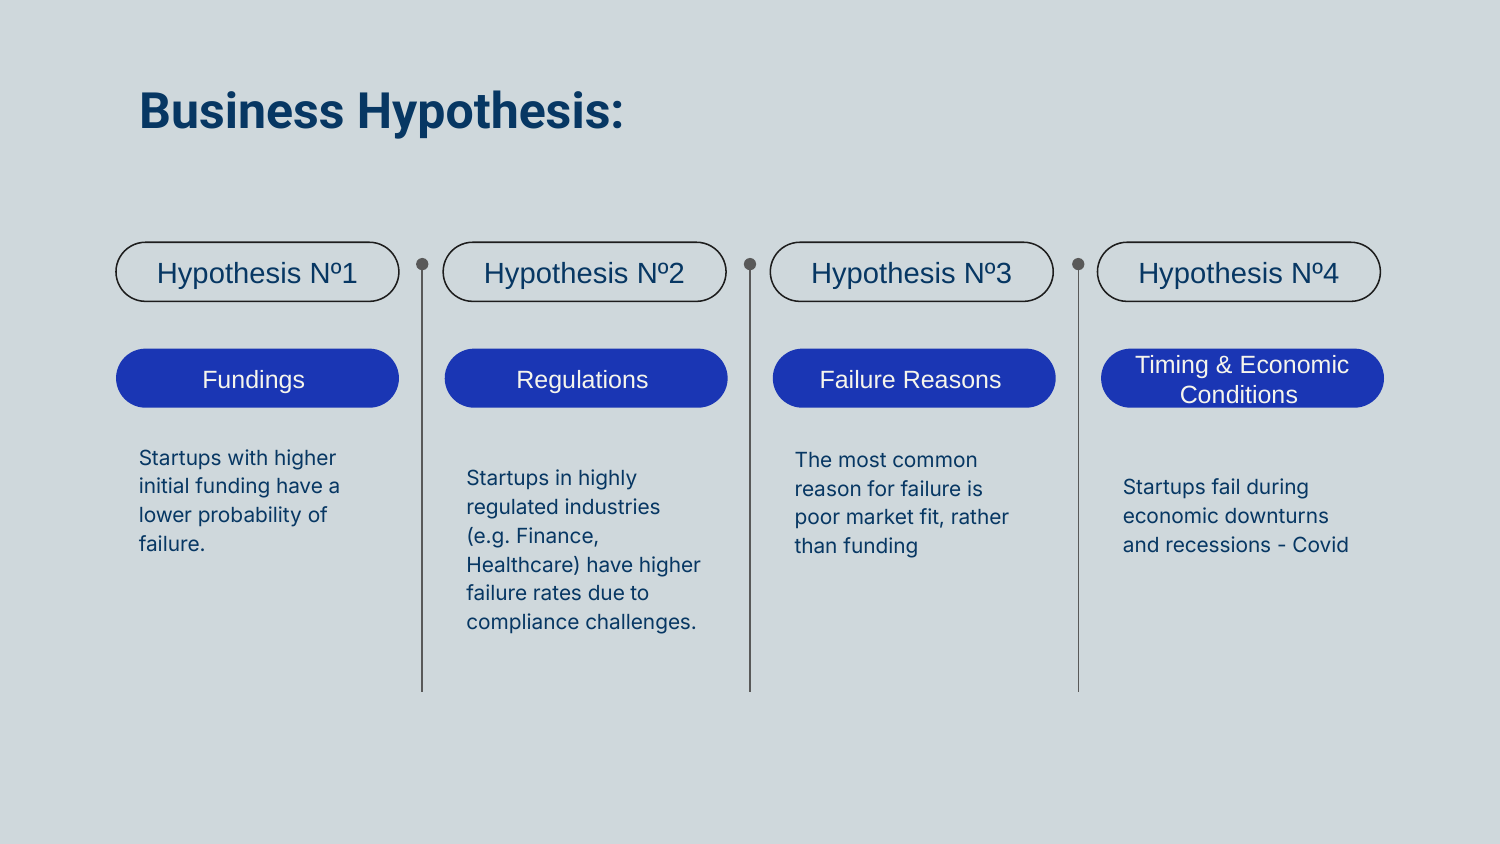

Business Hypothesis:
Hypothesis Nº1
Hypothesis Nº2
Hypothesis Nº3
Hypothesis Nº4
Fundings
Regulations
Failure Reasons
Timing & Economic Conditions
Startups with higher initial funding have a lower probability of failure.

The most common reason for failure is poor market fit, rather than funding

Startups in highly regulated industries (e.g. Finance, Healthcare) have higher failure rates due to compliance challenges.

Startups fail during economic downturns and recessions - Covid